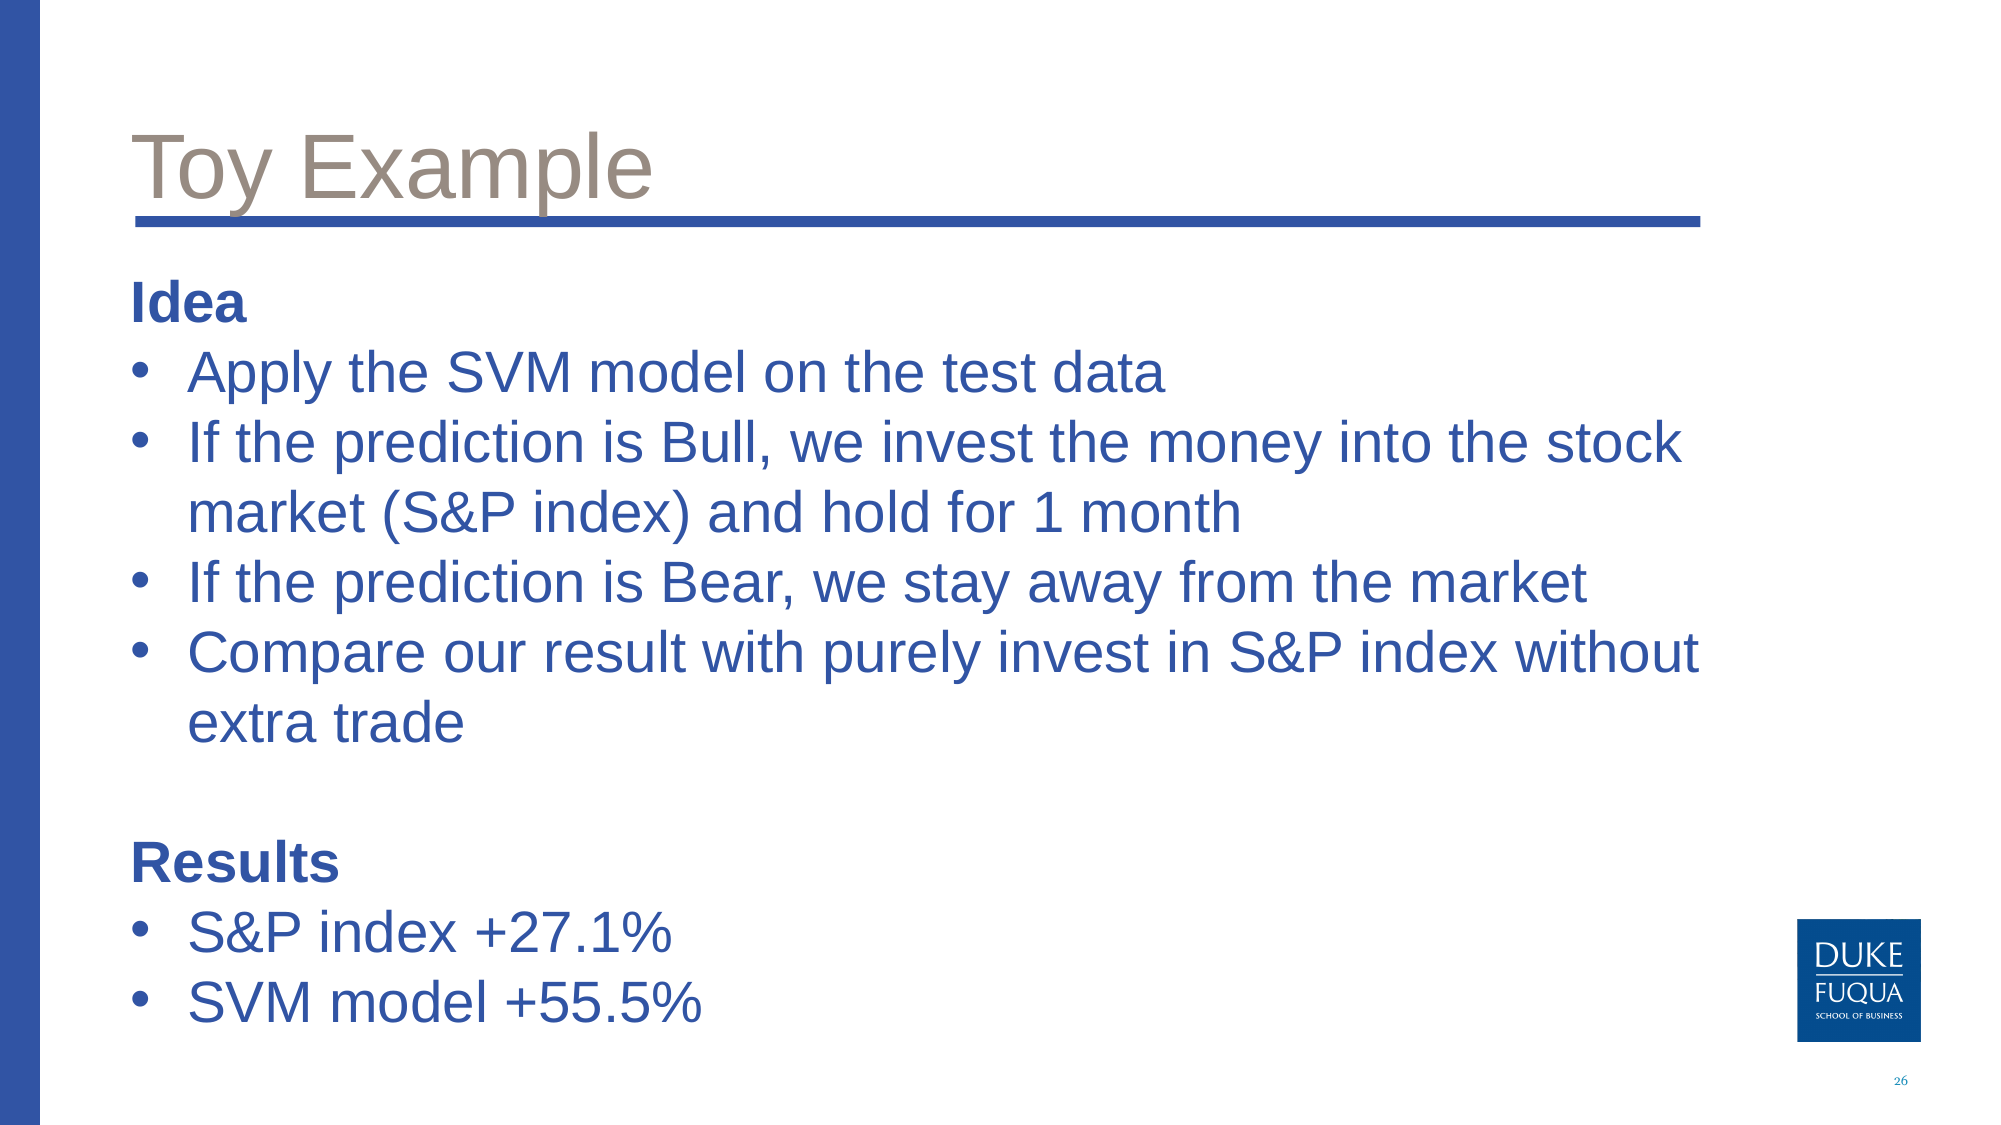

# Toy Example
Idea
Apply the SVM model on the test data
If the prediction is Bull, we invest the money into the stock market (S&P index) and hold for 1 month
If the prediction is Bear, we stay away from the market
Compare our result with purely invest in S&P index without extra trade

Results
S&P index +27.1%
SVM model +55.5%